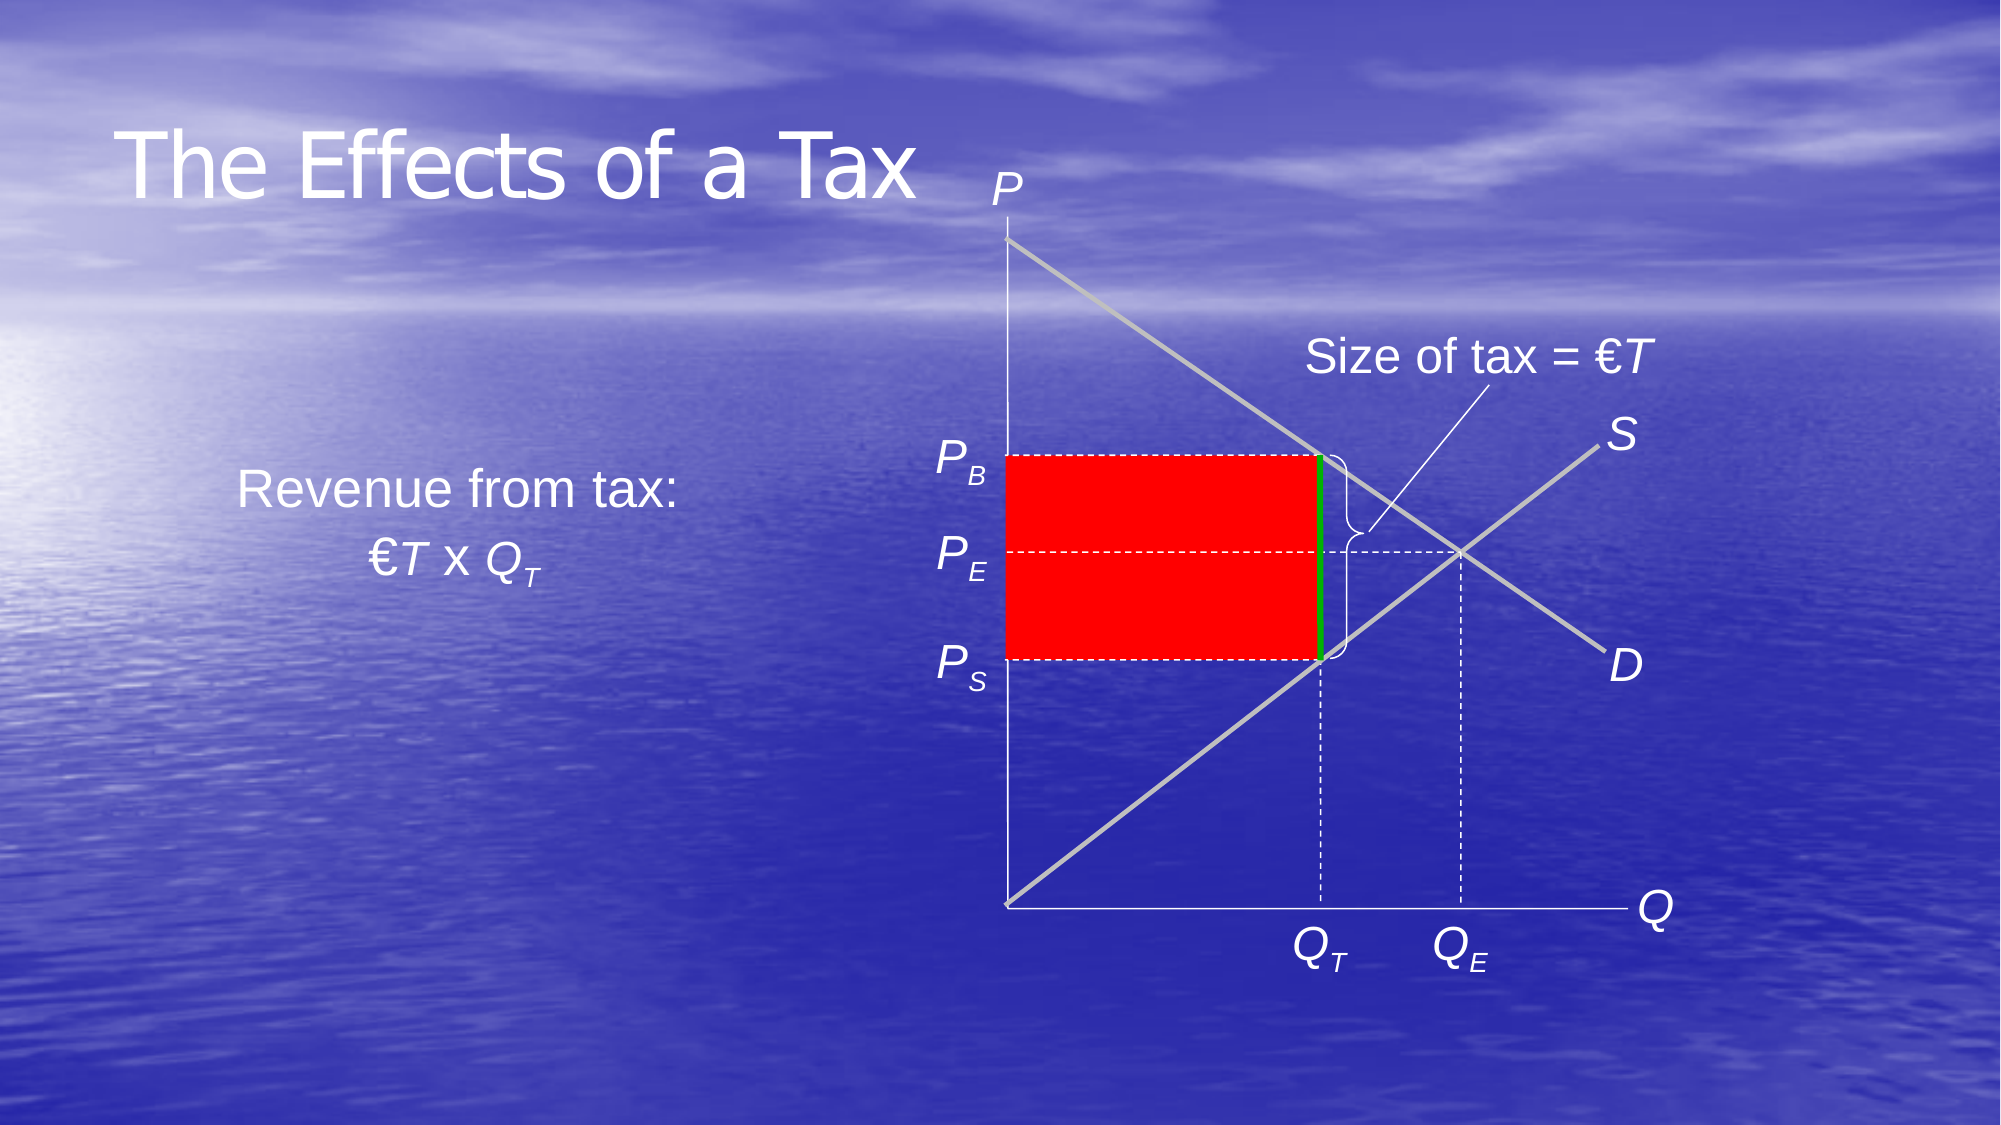

The Effects of a Tax
P

Q

Size of tax = €T

S
PB

PE

PS

D
QT
QE
Revenue from tax: €T x QT